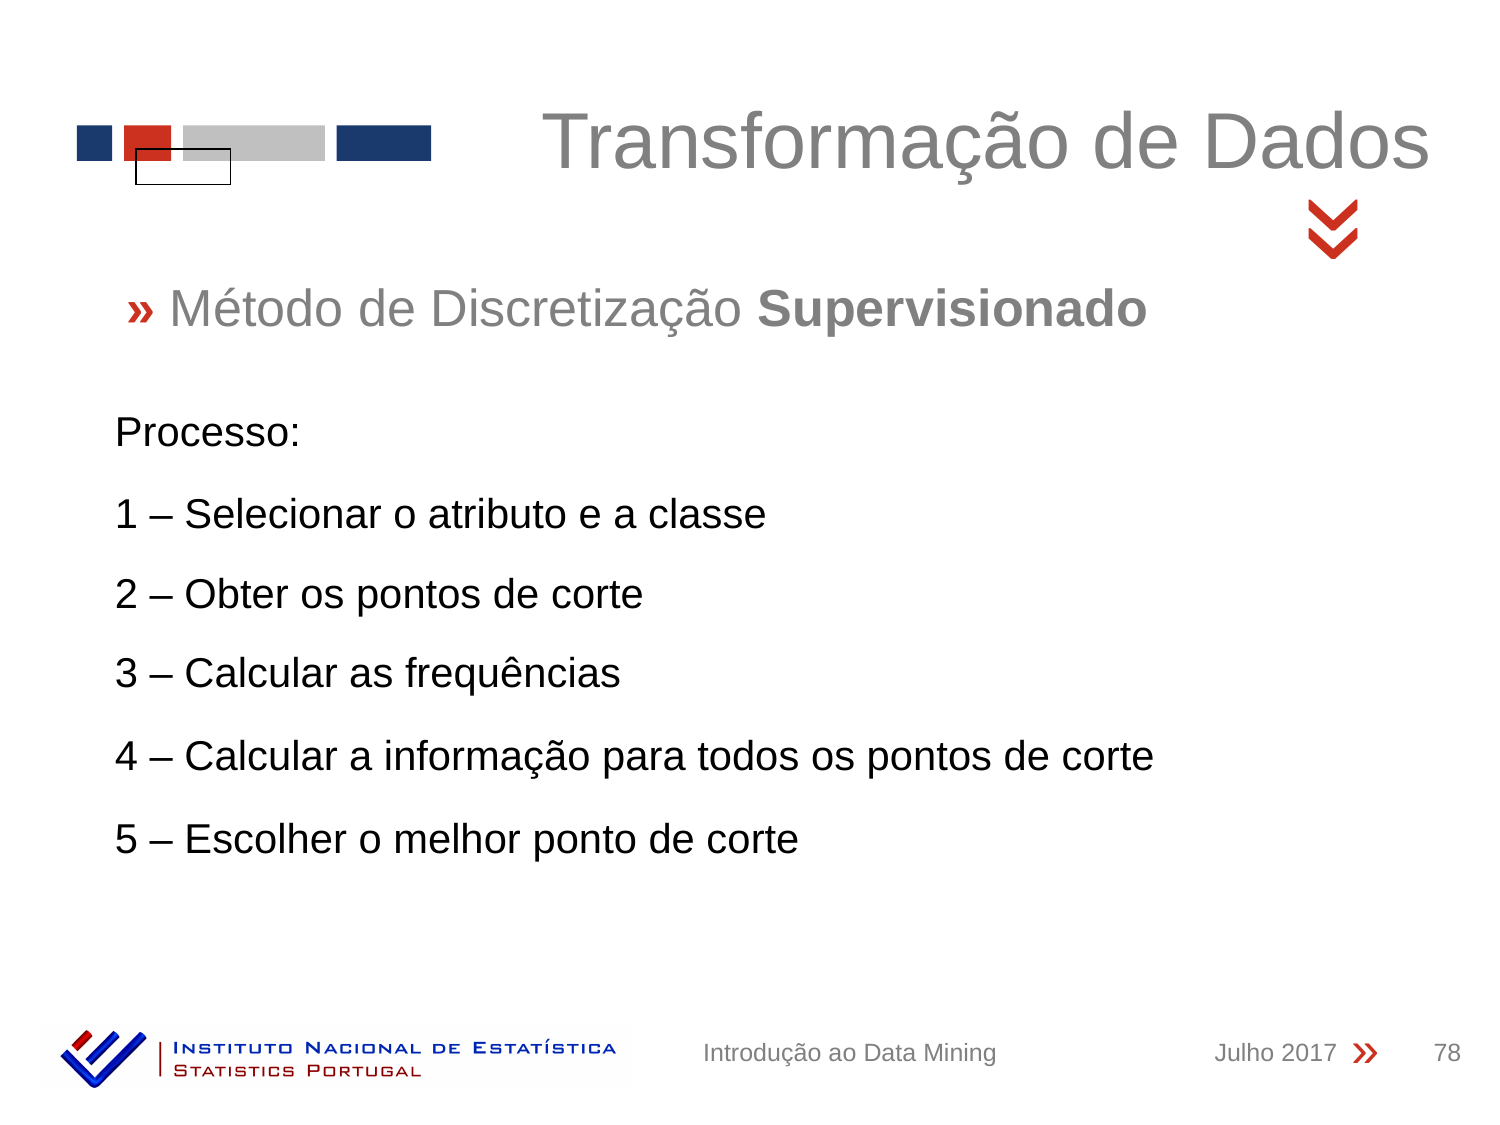

Transformação de Dados
«
» Método de Discretização Supervisionado
Processo:
1 – Selecionar o atributo e a classe
2 – Obter os pontos de corte
3 – Calcular as frequências
4 – Calcular a informação para todos os pontos de corte
5 – Escolher o melhor ponto de corte
Introdução ao Data Mining
Julho 2017
78
«